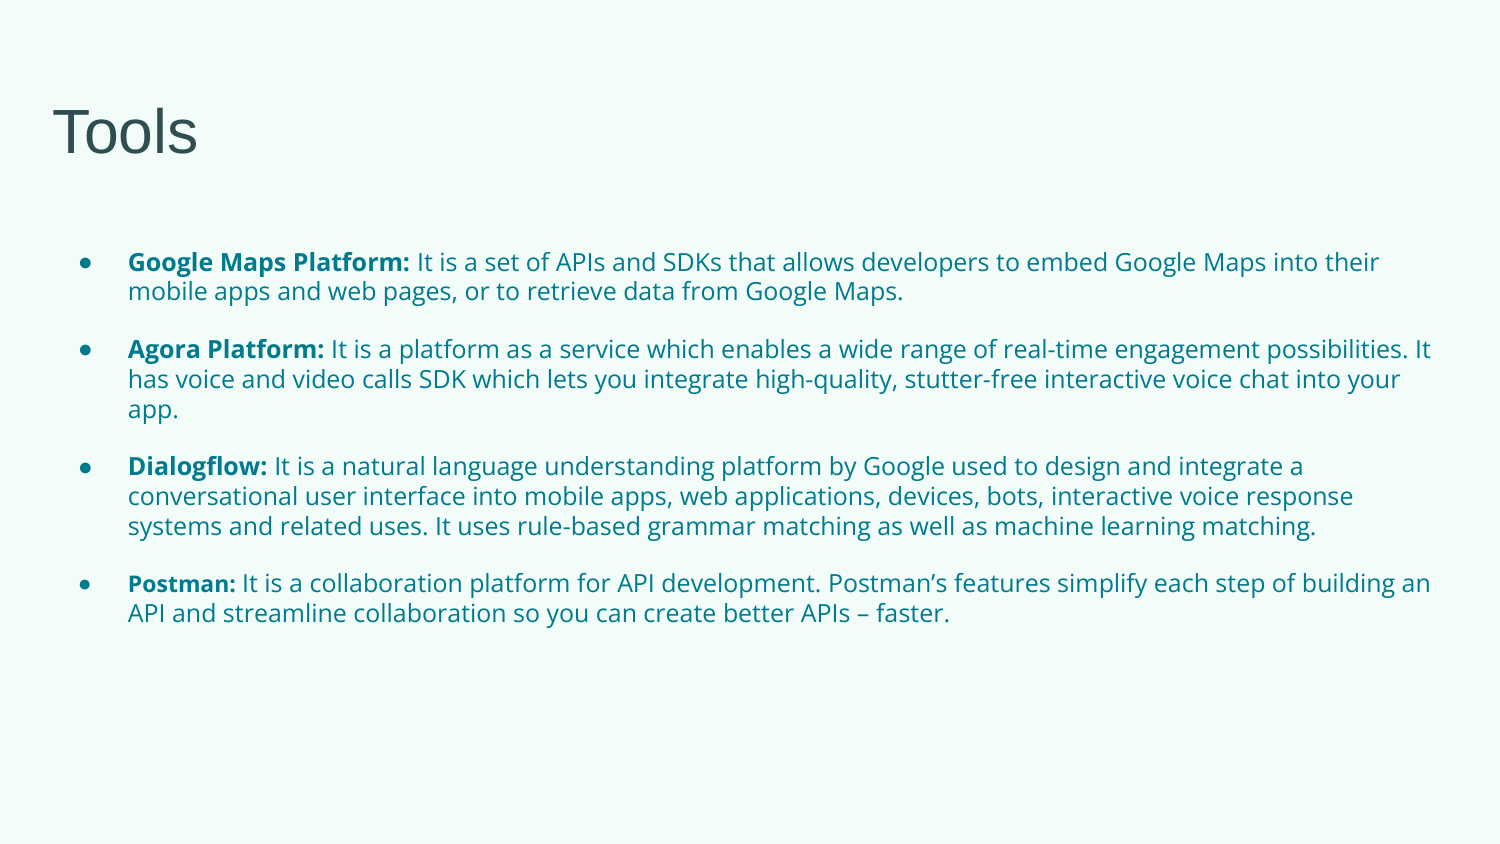

# Tools
Google Maps Platform: It is a set of APIs and SDKs that allows developers to embed Google Maps into their mobile apps and web pages, or to retrieve data from Google Maps.

Agora Platform: It is a platform as a service which enables a wide range of real-time engagement possibilities. It has voice and video calls SDK which lets you integrate high-quality, stutter-free interactive voice chat into your app.

Dialogflow: It is a natural language understanding platform by Google used to design and integrate a conversational user interface into mobile apps, web applications, devices, bots, interactive voice response systems and related uses. It uses rule-based grammar matching as well as machine learning matching.

Postman: It is a collaboration platform for API development. Postman’s features simplify each step of building an API and streamline collaboration so you can create better APIs – faster.